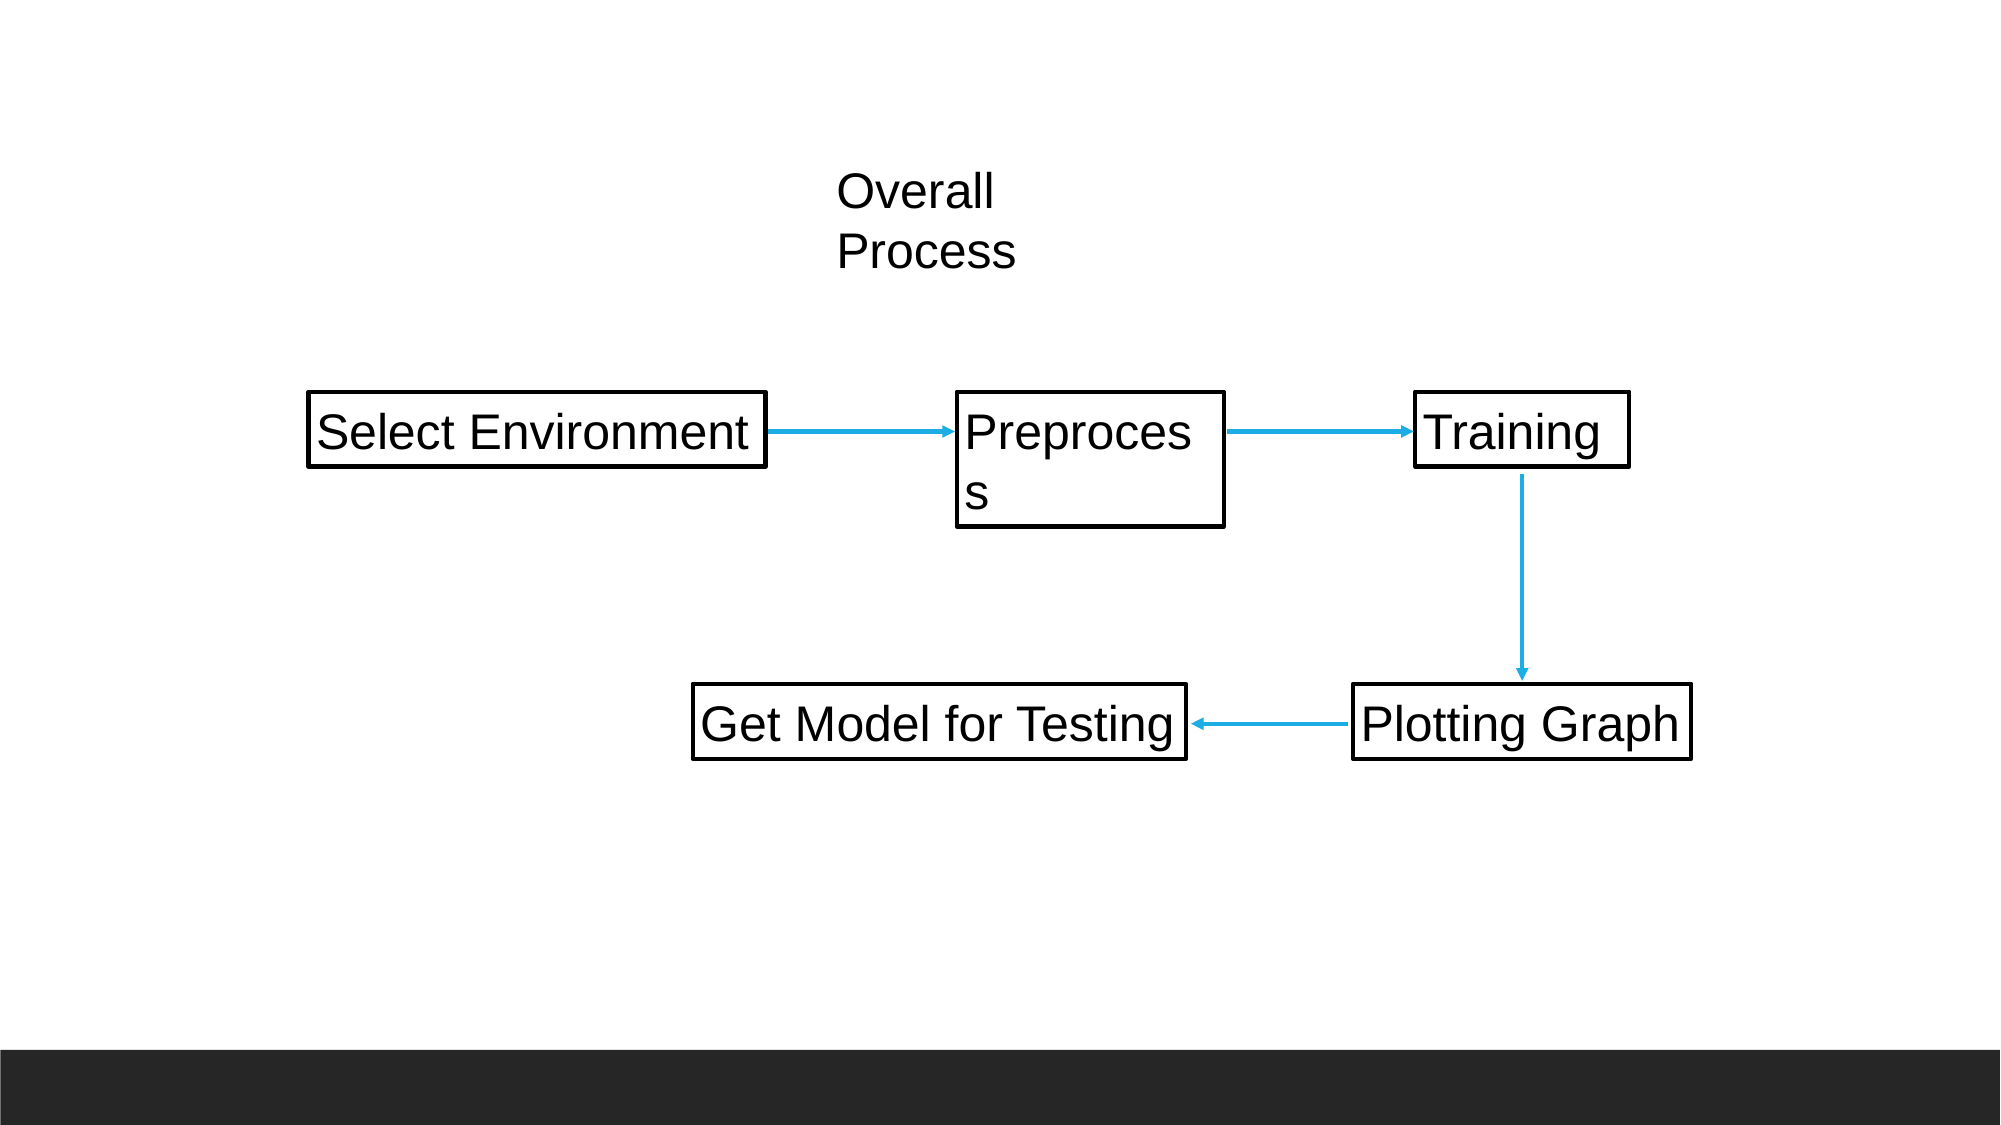

Overall Process
Select Environment
Preprocess
Training

Get Model for Testing
Plotting Graph